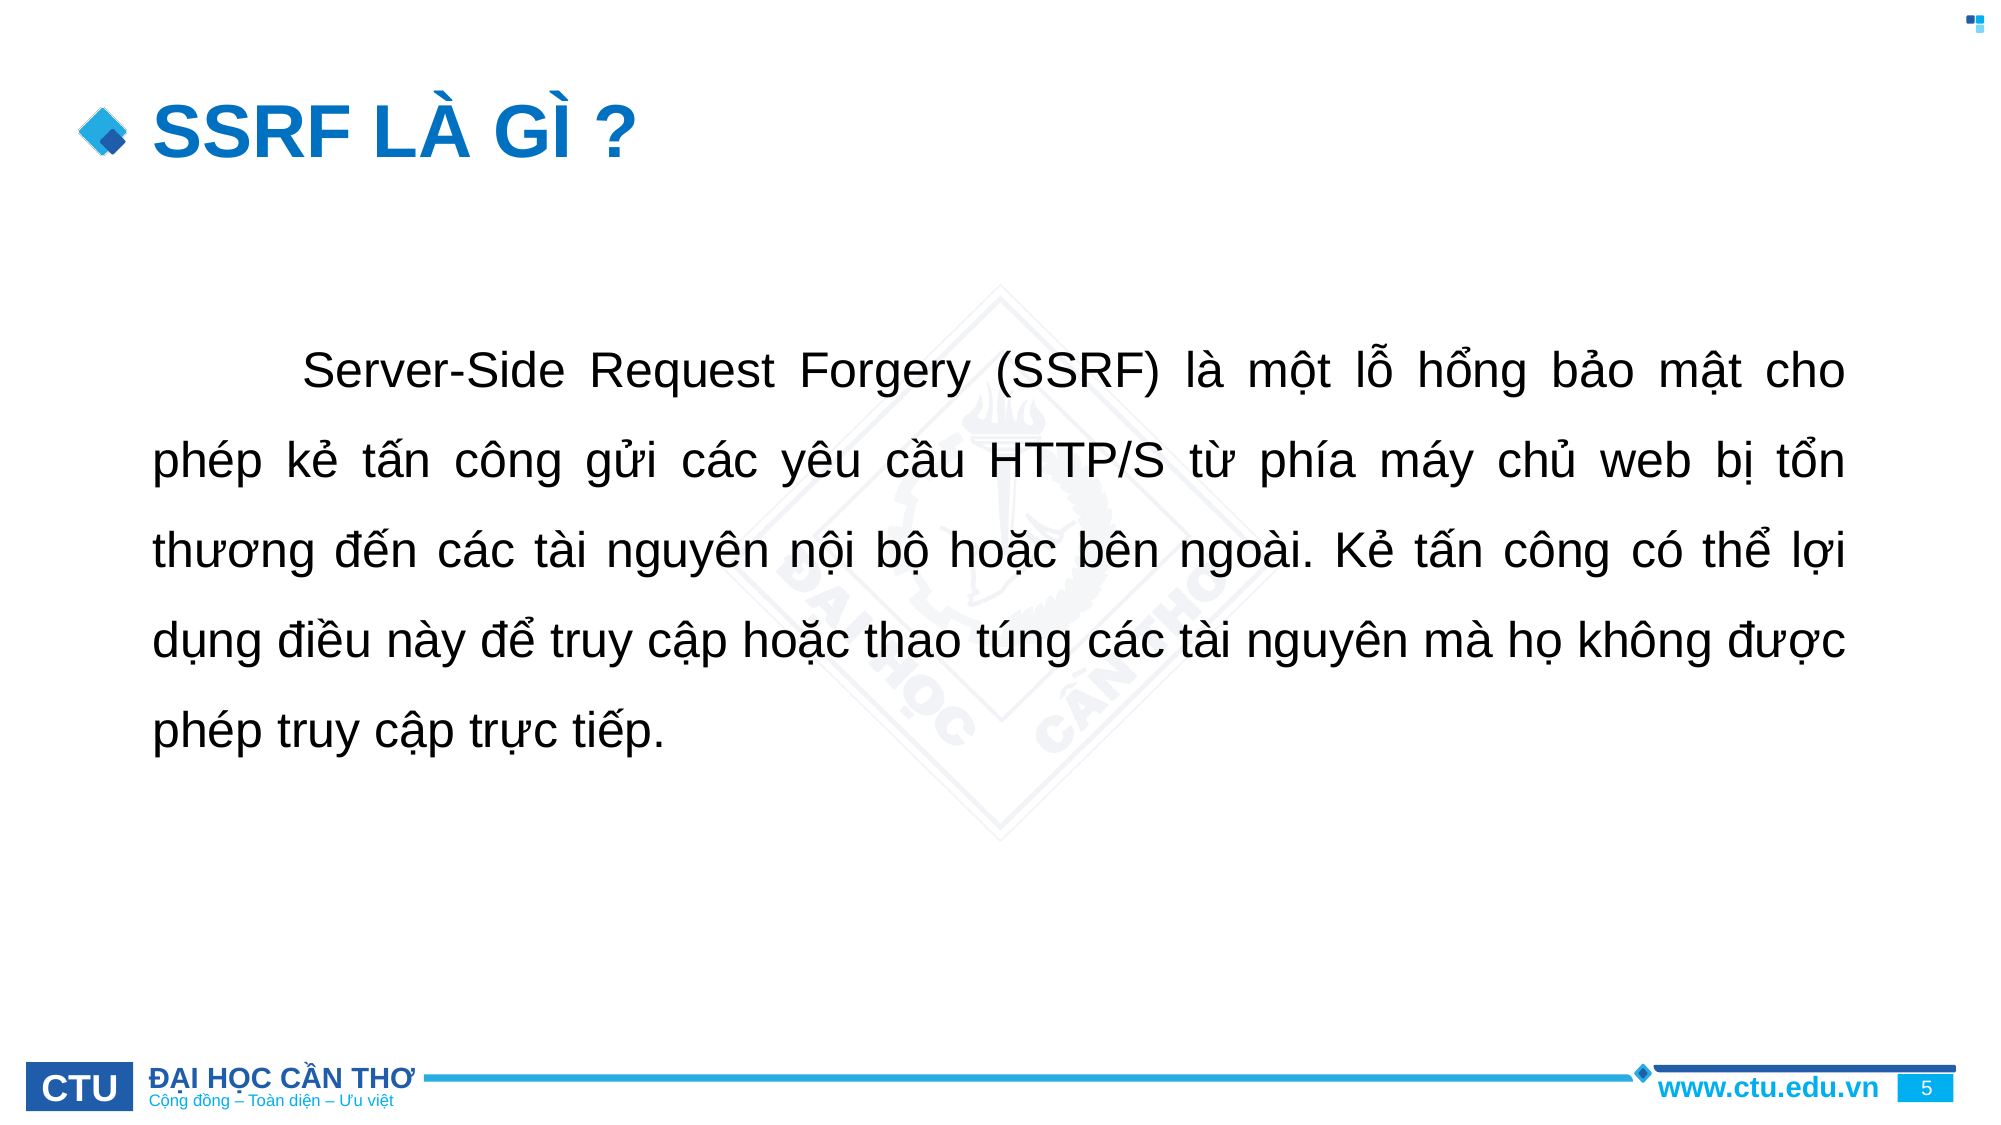

# SSRF LÀ GÌ ?
	Server-Side Request Forgery (SSRF) là một lỗ hổng bảo mật cho phép kẻ tấn công gửi các yêu cầu HTTP/S từ phía máy chủ web bị tổn thương đến các tài nguyên nội bộ hoặc bên ngoài. Kẻ tấn công có thể lợi dụng điều này để truy cập hoặc thao túng các tài nguyên mà họ không được phép truy cập trực tiếp.